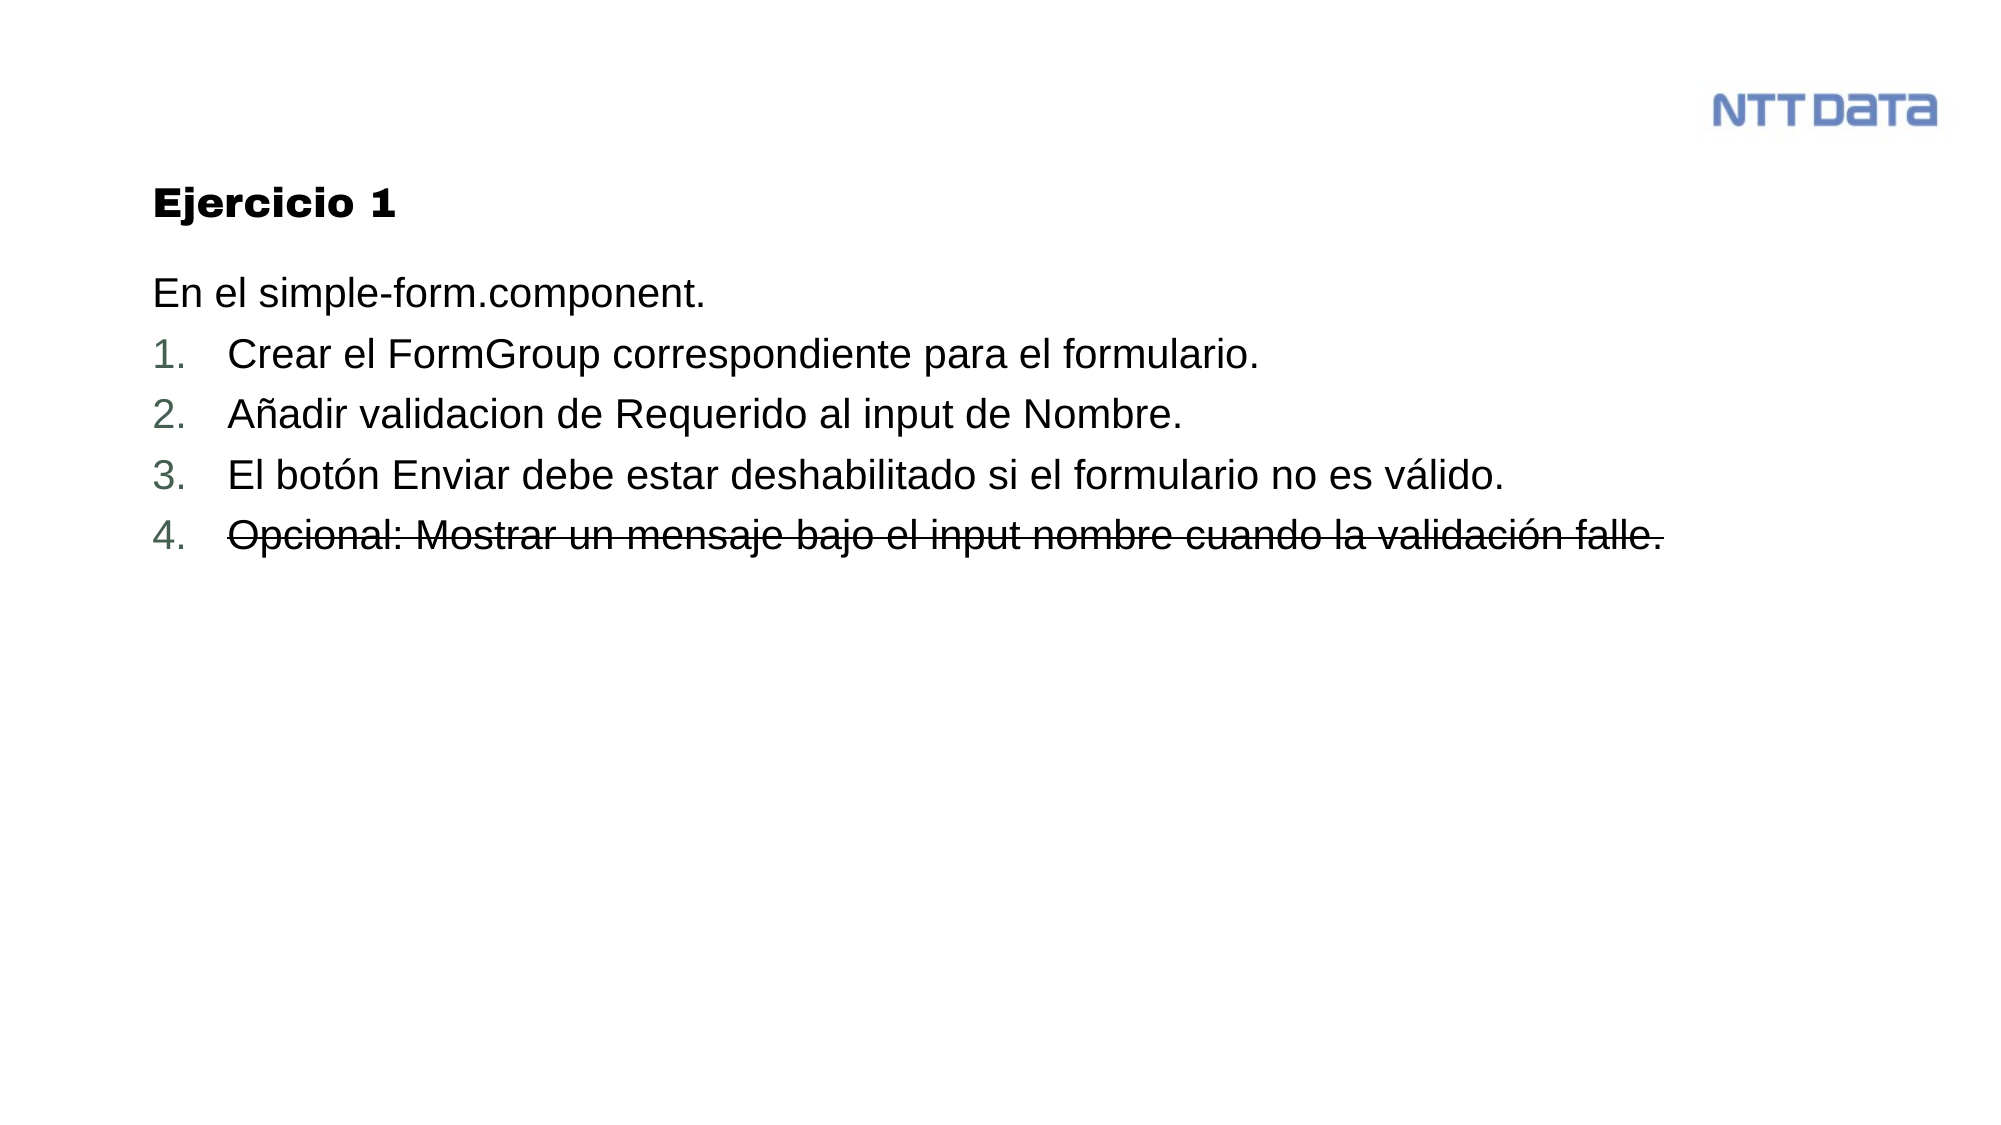

#
Ejercicio 1
En el simple-form.component.
Crear el FormGroup correspondiente para el formulario.
Añadir validacion de Requerido al input de Nombre.
El botón Enviar debe estar deshabilitado si el formulario no es válido.
Opcional: Mostrar un mensaje bajo el input nombre cuando la validación falle.